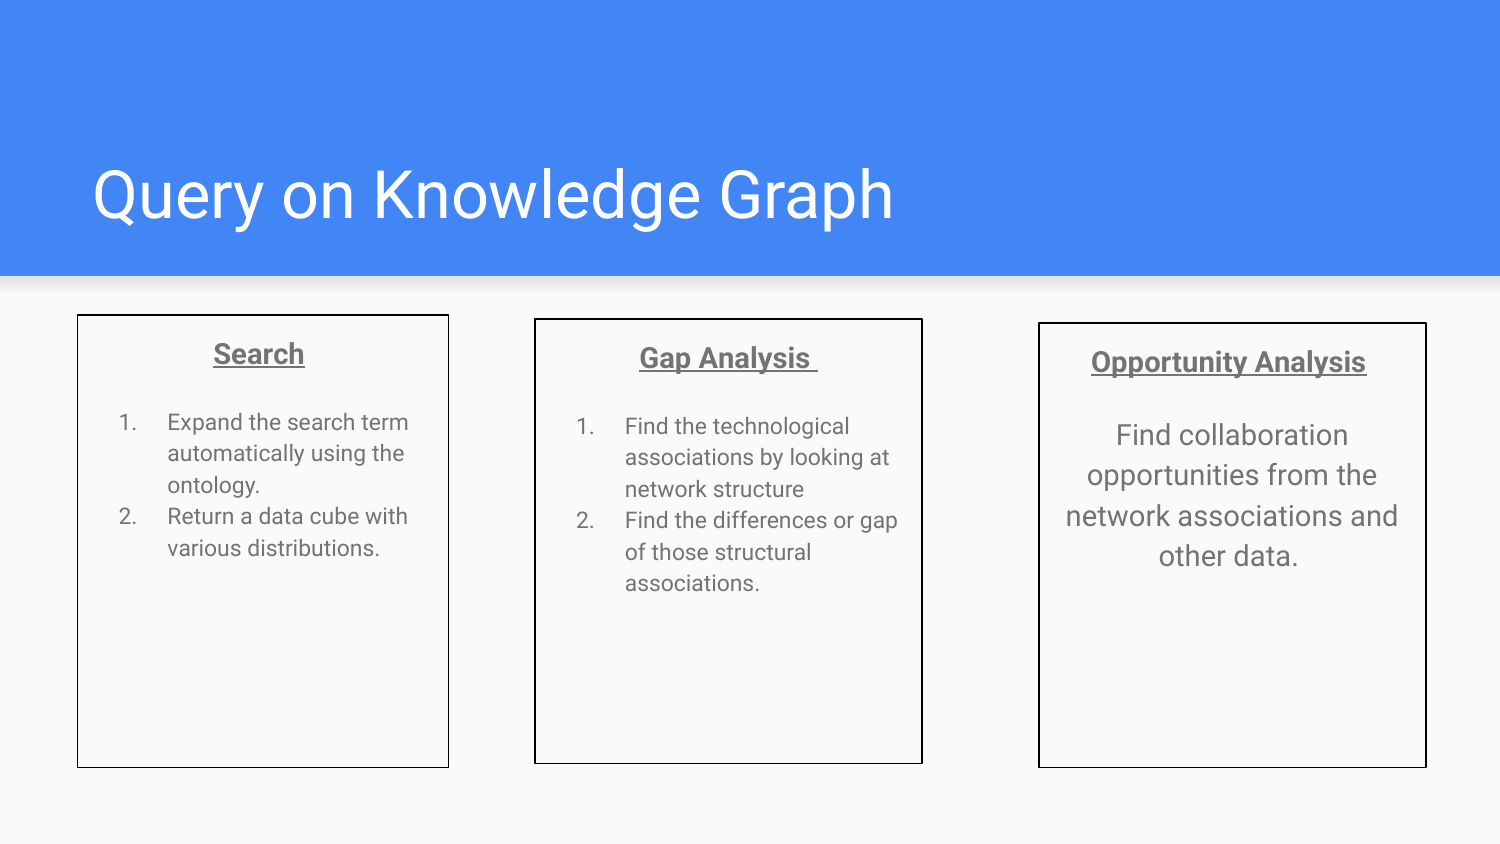

# Query on Knowledge Graph
Search
Expand the search term automatically using the ontology.
Return a data cube with various distributions.
Gap Analysis
Find the technological associations by looking at network structure
Find the differences or gap of those structural associations.

Opportunity Analysis
Find collaboration opportunities from the network associations and other data.